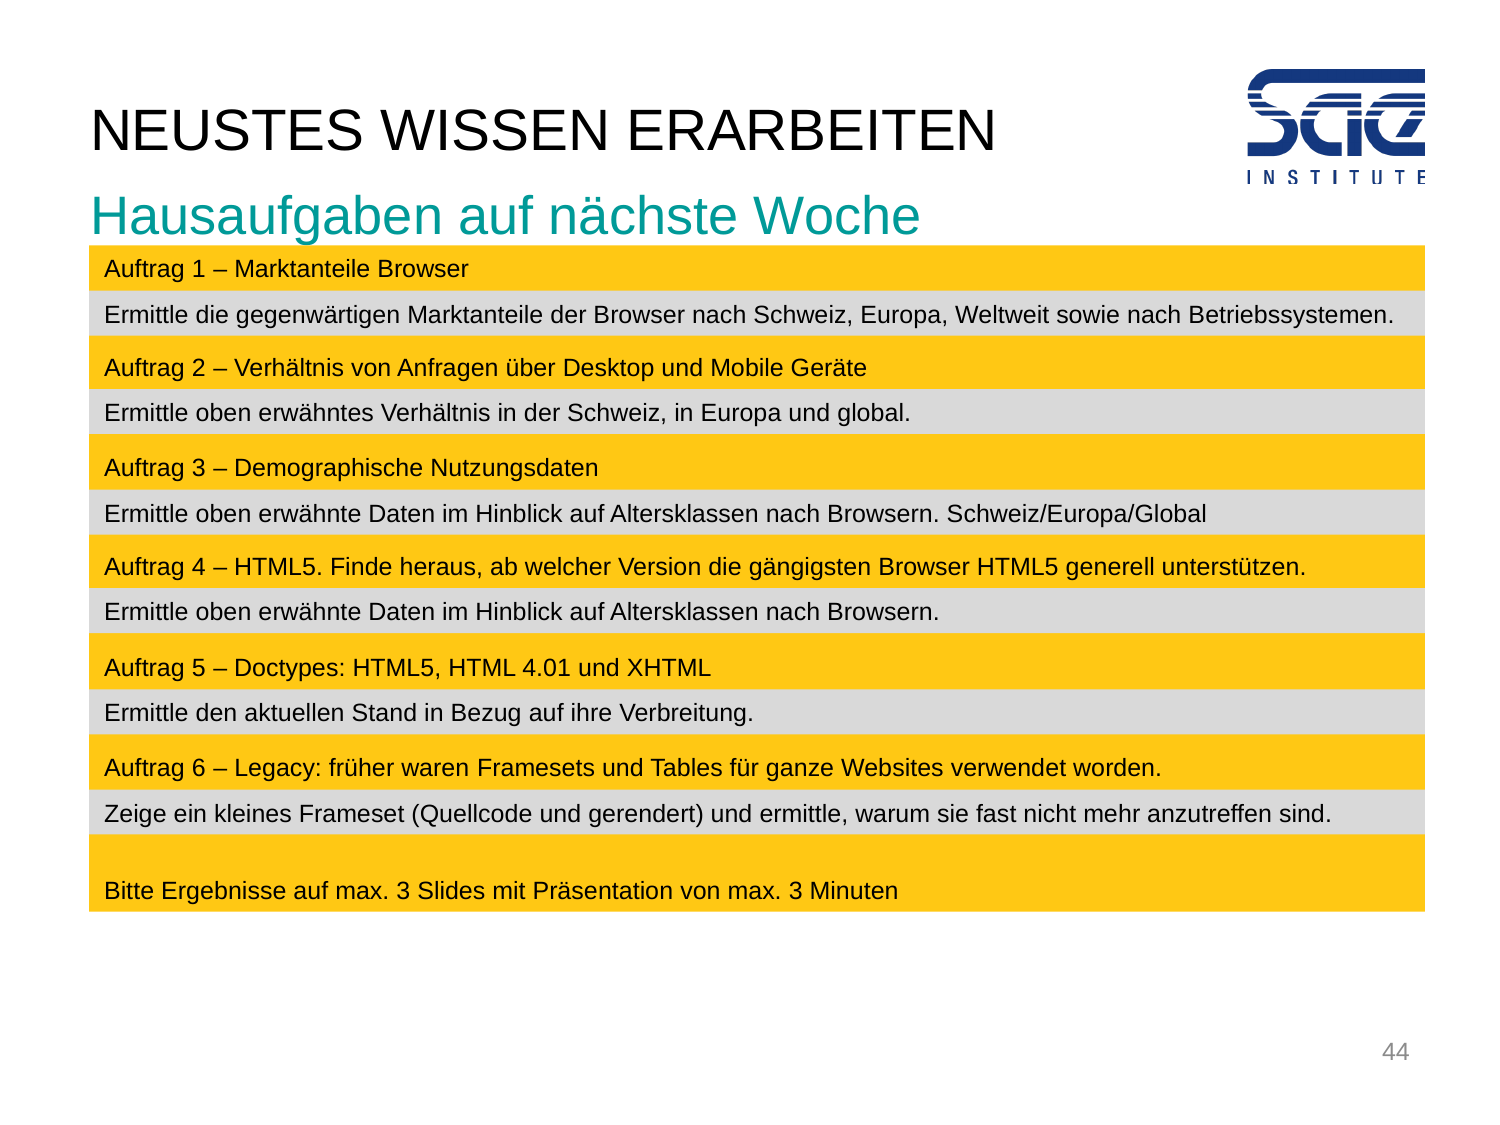

# NEUSTES WISSEN ERARBEITEN
Hausaufgaben auf nächste Woche
Auftrag 1 – Marktanteile Browser
Ermittle die gegenwärtigen Marktanteile der Browser nach Schweiz, Europa, Weltweit sowie nach Betriebssystemen.
Auftrag 2 – Verhältnis von Anfragen über Desktop und Mobile Geräte
Ermittle oben erwähntes Verhältnis in der Schweiz, in Europa und global.
Auftrag 3 – Demographische Nutzungsdaten
Ermittle oben erwähnte Daten im Hinblick auf Altersklassen nach Browsern. Schweiz/Europa/Global
Auftrag 4 – HTML5. Finde heraus, ab welcher Version die gängigsten Browser HTML5 generell unterstützen.
Ermittle oben erwähnte Daten im Hinblick auf Altersklassen nach Browsern.
Auftrag 5 – Doctypes: HTML5, HTML 4.01 und XHTML
Ermittle den aktuellen Stand in Bezug auf ihre Verbreitung.
Auftrag 6 – Legacy: früher waren Framesets und Tables für ganze Websites verwendet worden.
Zeige ein kleines Frameset (Quellcode und gerendert) und ermittle, warum sie fast nicht mehr anzutreffen sind.
Bitte Ergebnisse auf max. 3 Slides mit Präsentation von max. 3 Minuten
44